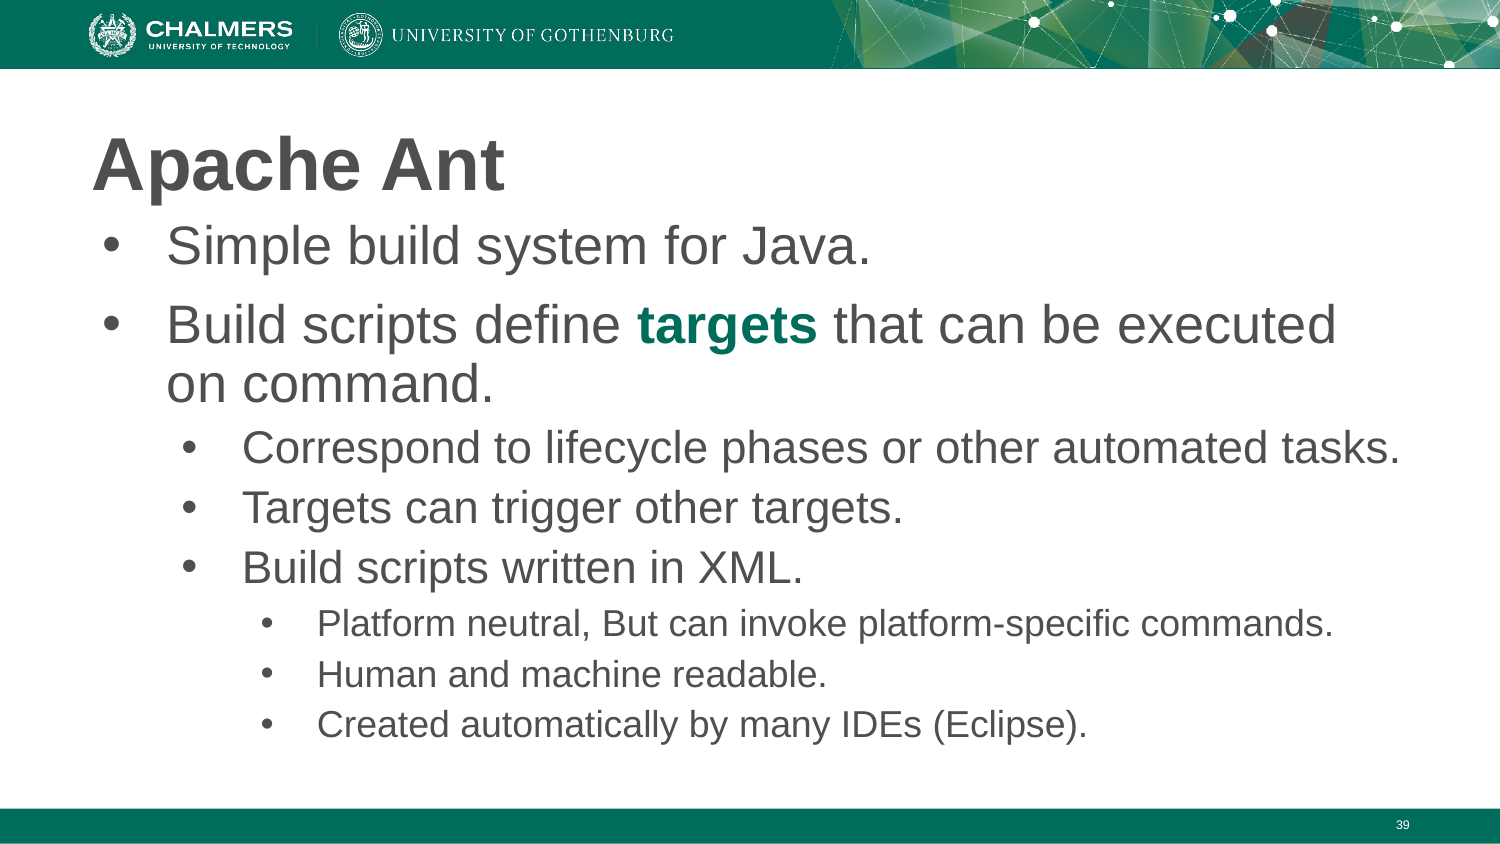

# Apache Ant
Simple build system for Java.
Build scripts define targets that can be executed on command.
Correspond to lifecycle phases or other automated tasks.
Targets can trigger other targets.
Build scripts written in XML.
Platform neutral, But can invoke platform-specific commands.
Human and machine readable.
Created automatically by many IDEs (Eclipse).
39